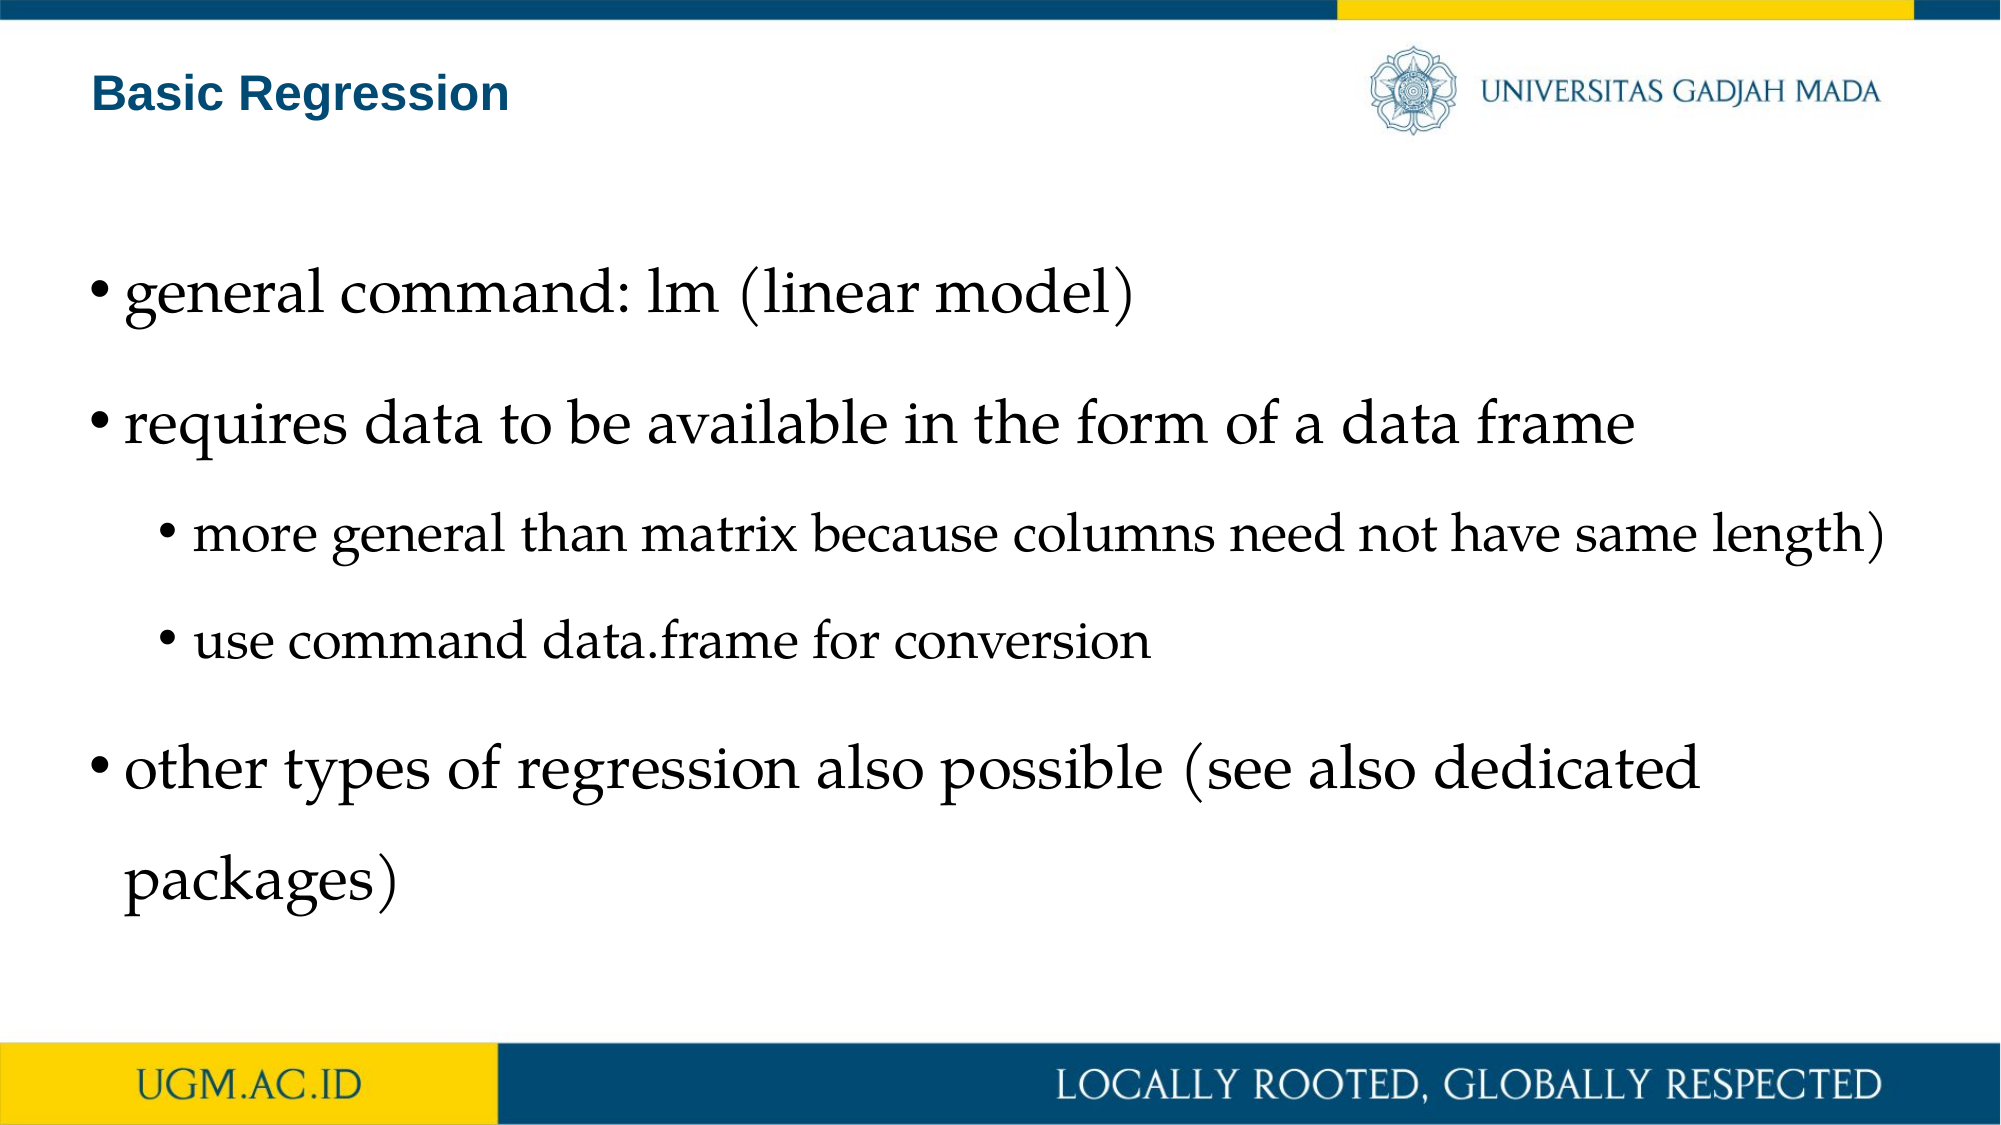

Basic Regression
general command: lm (linear model)
requires data to be available in the form of a data frame
more general than matrix because columns need not have same length)
use command data.frame for conversion
other types of regression also possible (see also dedicated packages)